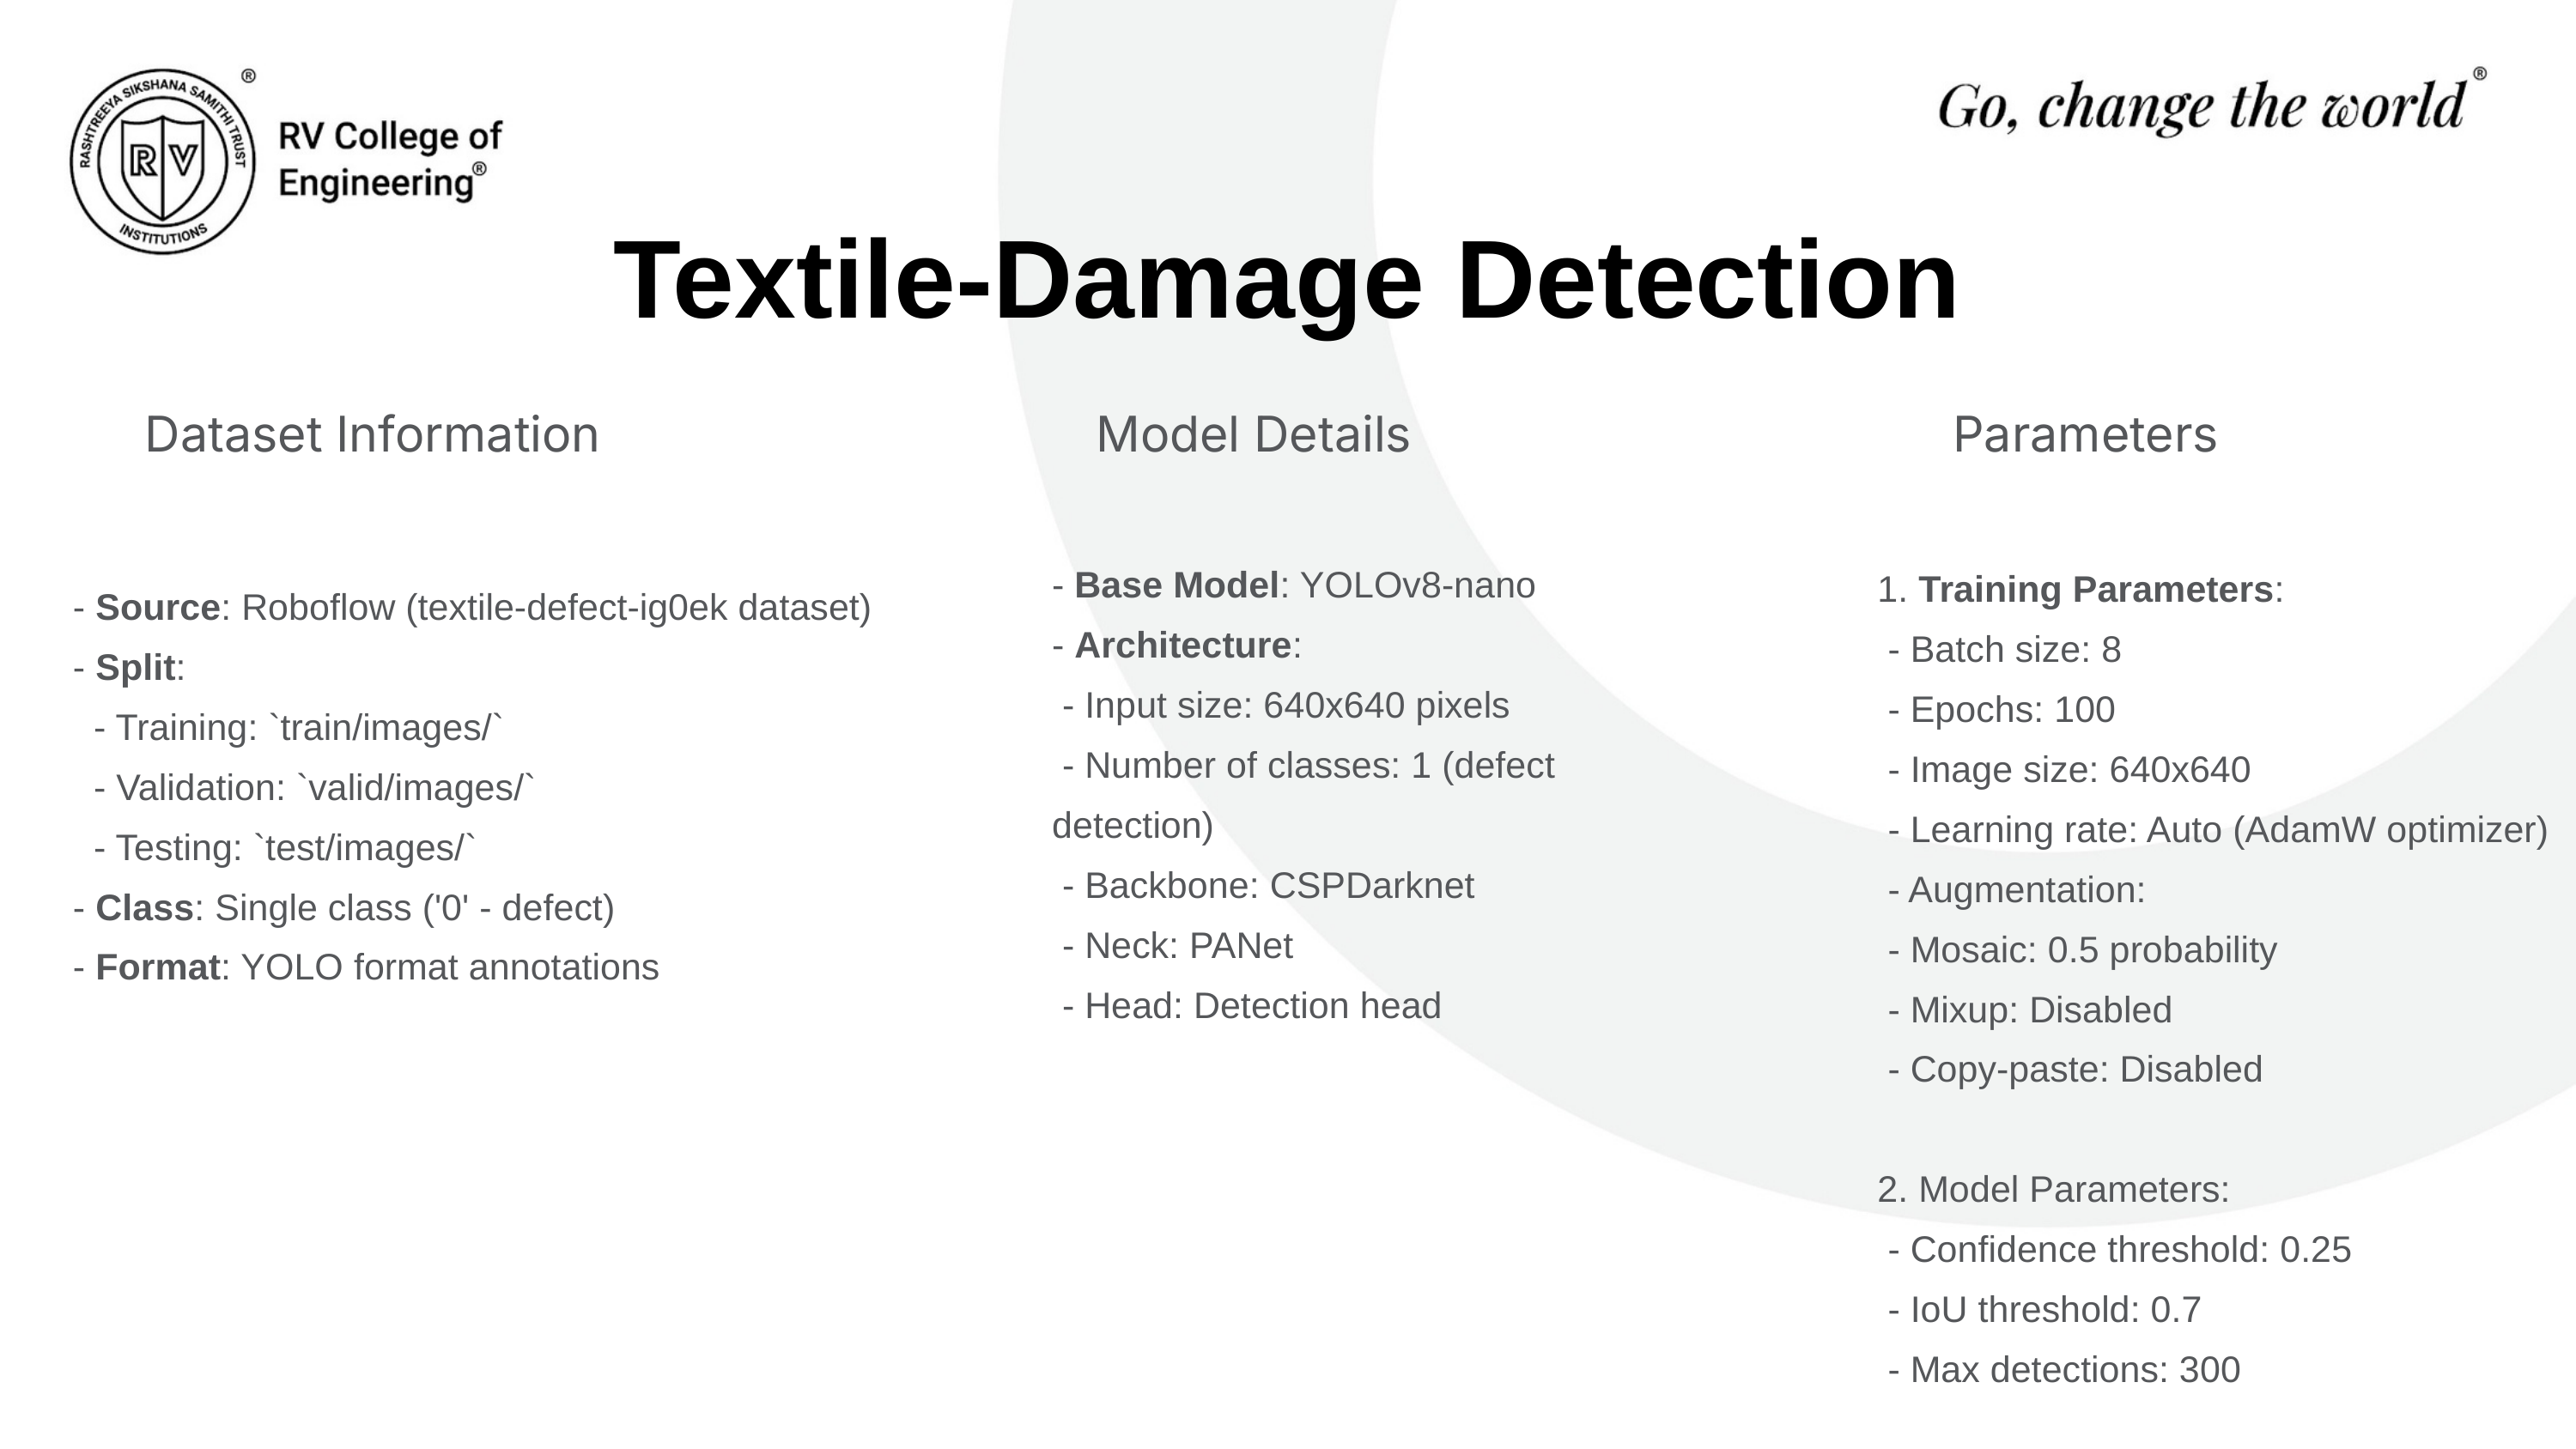

Textile-Damage Detection
Dataset Information
Model Details
Parameters

- Source: Roboflow (textile-defect-ig0ek dataset)
- Split:
  - Training: `train/images/`
  - Validation: `valid/images/`
  - Testing: `test/images/`
- Class: Single class ('0' - defect)
- Format: YOLO format annotations

- Visualization of predictions
- Performance metrics and graphs

Would you like me to provide more specific details about any of these aspects?

1. Training Parameters:
 - Batch size: 8
 - Epochs: 100
 - Image size: 640x640
 - Learning rate: Auto (AdamW optimizer)
 - Augmentation:
 - Mosaic: 0.5 probability
 - Mixup: Disabled
 - Copy-paste: Disabled

2. Model Parameters:
 - Confidence threshold: 0.25
 - IoU threshold: 0.7
 - Max detections: 300

5. Model saving and evaluation
### Output
- Trained model saved as 'textile_defect_model.pt'
- Training logs and metrics in 'runs/train/'
- Base Model: YOLOv8-nano
- Architecture:
 - Input size: 640x640 pixels
 - Number of classes: 1 (defect detection)
 - Backbone: CSPDarknet
 - Neck: PANet
 - Head: Detection head